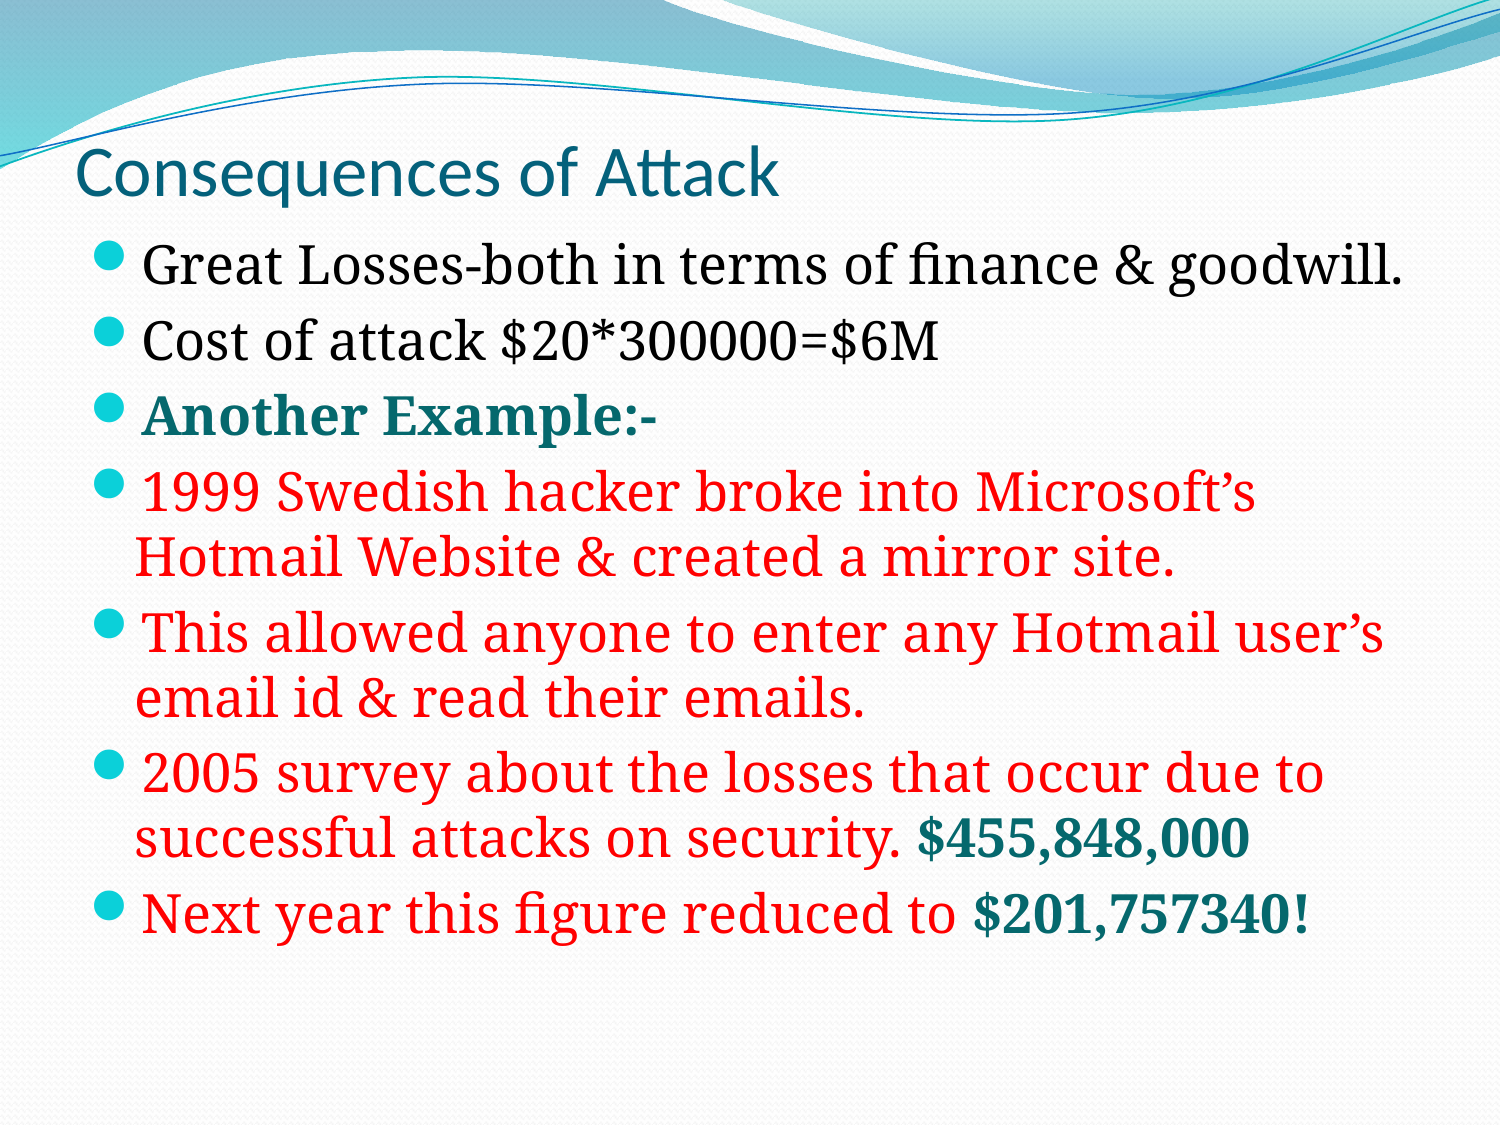

# Consequences of Attack
Great Losses-both in terms of finance & goodwill.
Cost of attack $20*300000=$6M
Another Example:-
1999 Swedish hacker broke into Microsoft’s Hotmail Website & created a mirror site.
This allowed anyone to enter any Hotmail user’s email id & read their emails.
2005 survey about the losses that occur due to successful attacks on security. $455,848,000
Next year this figure reduced to $201,757340!